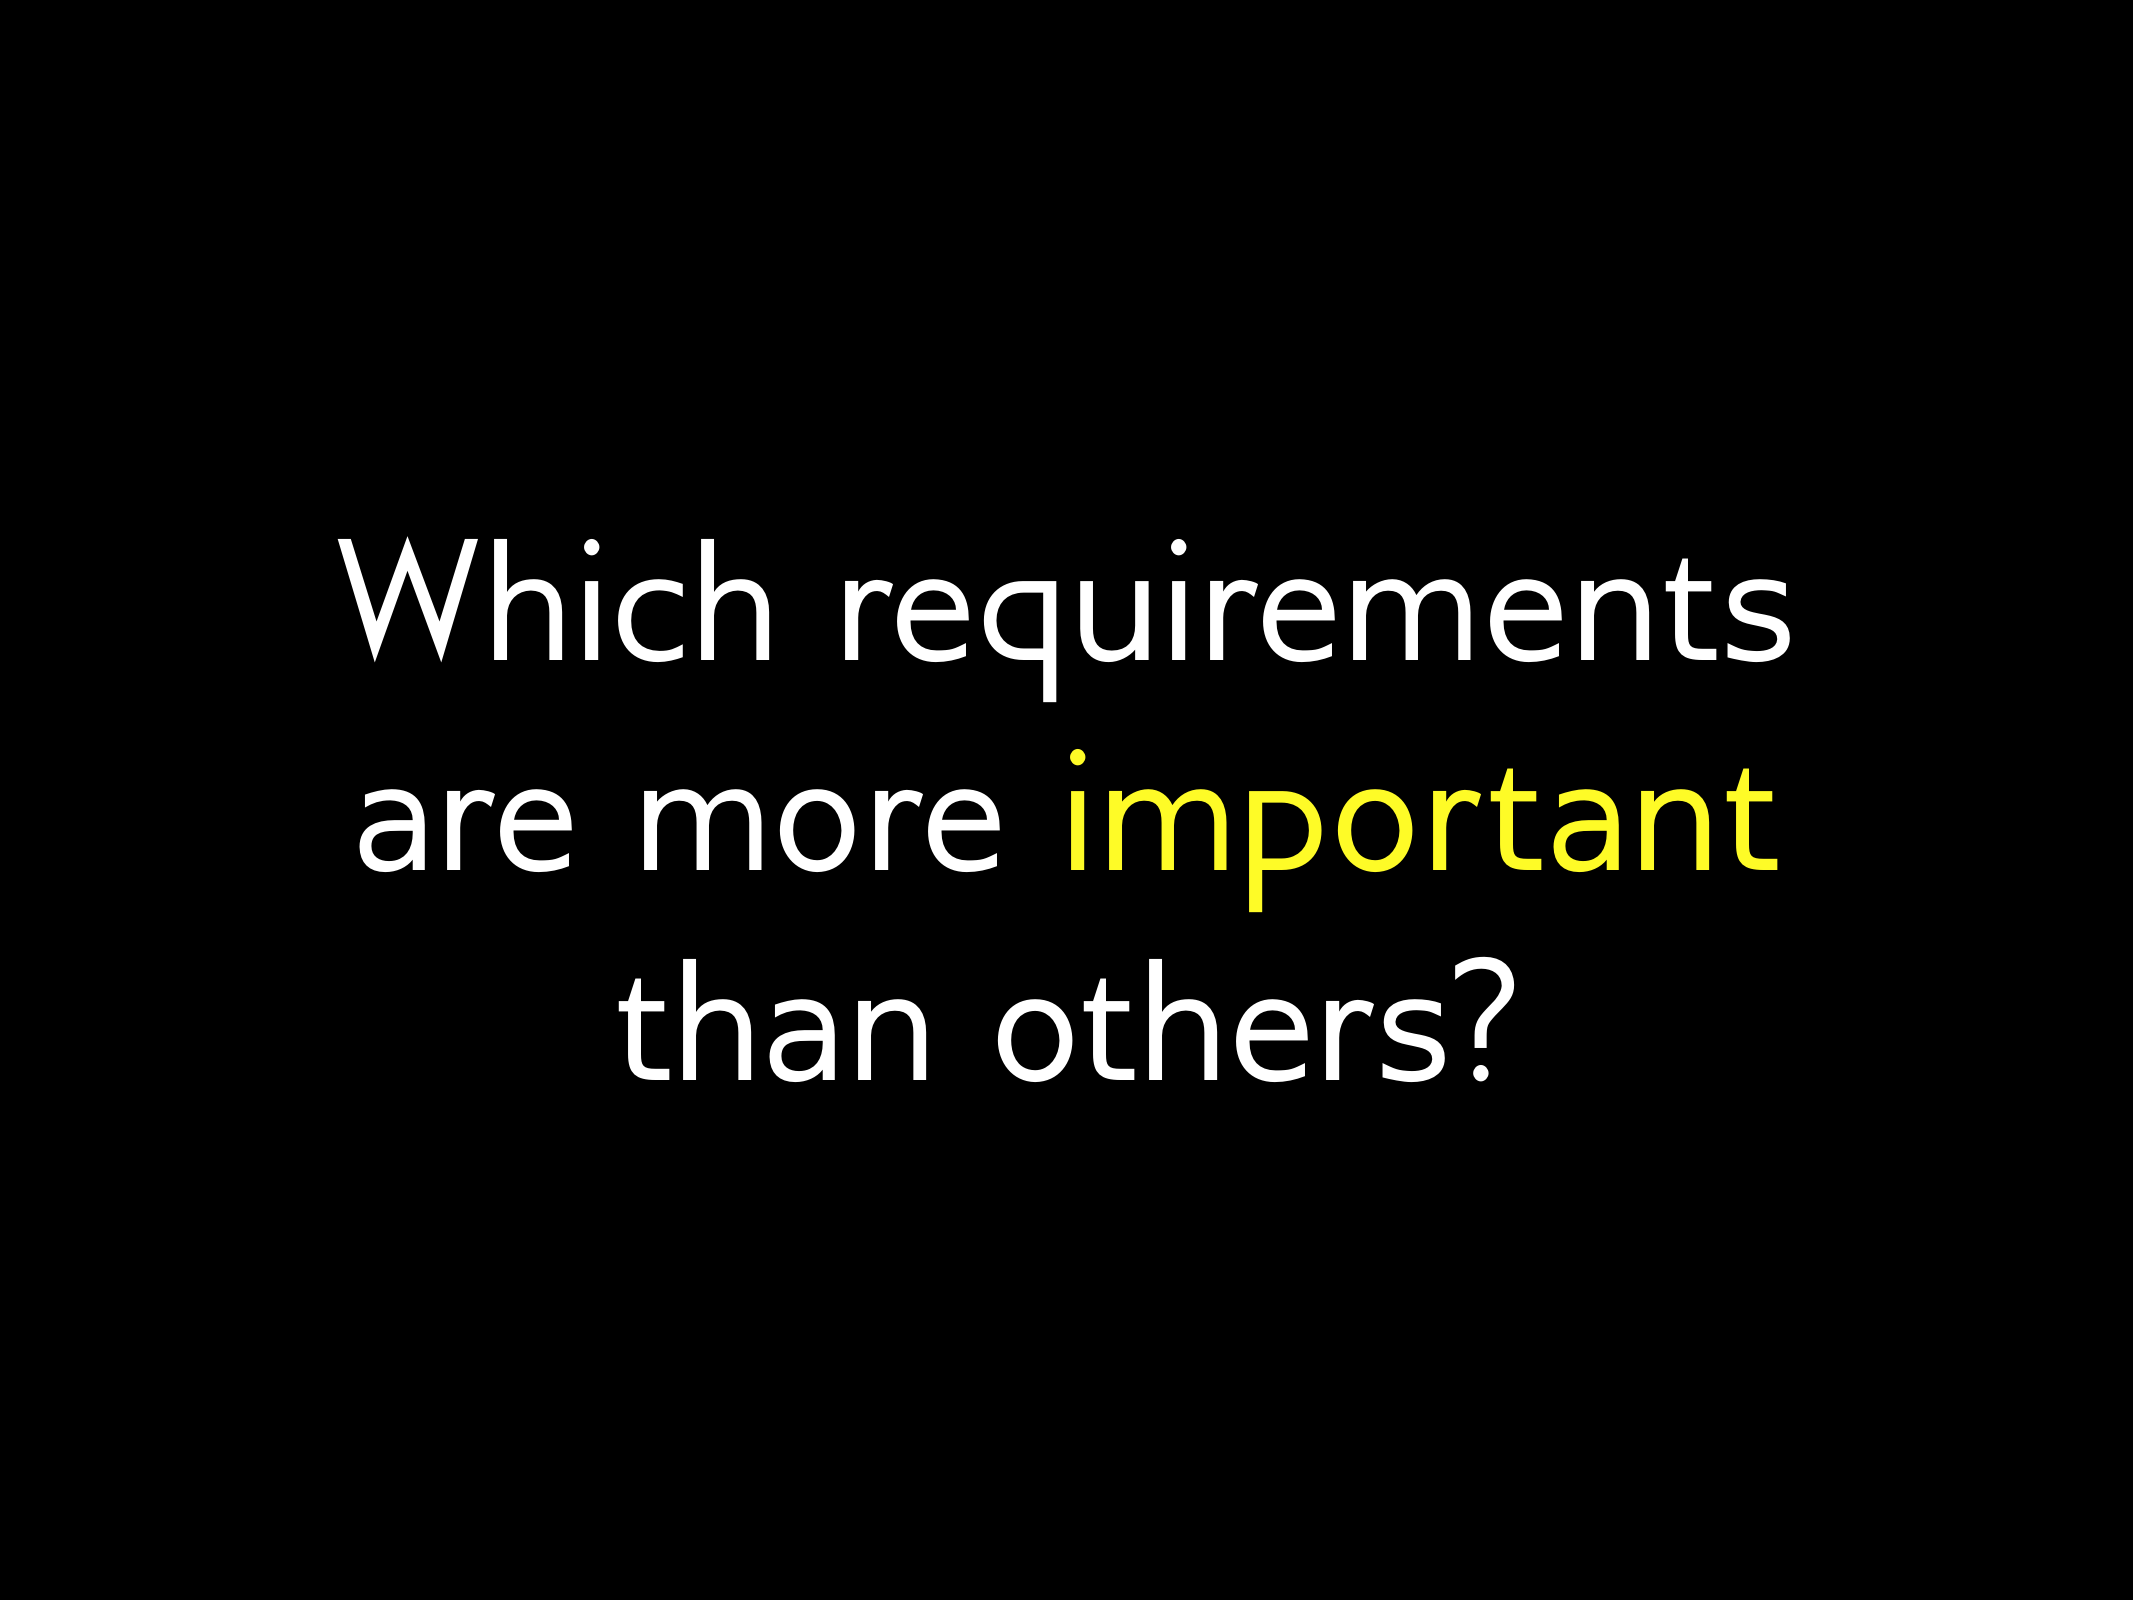

# Which requirements are more important than others?